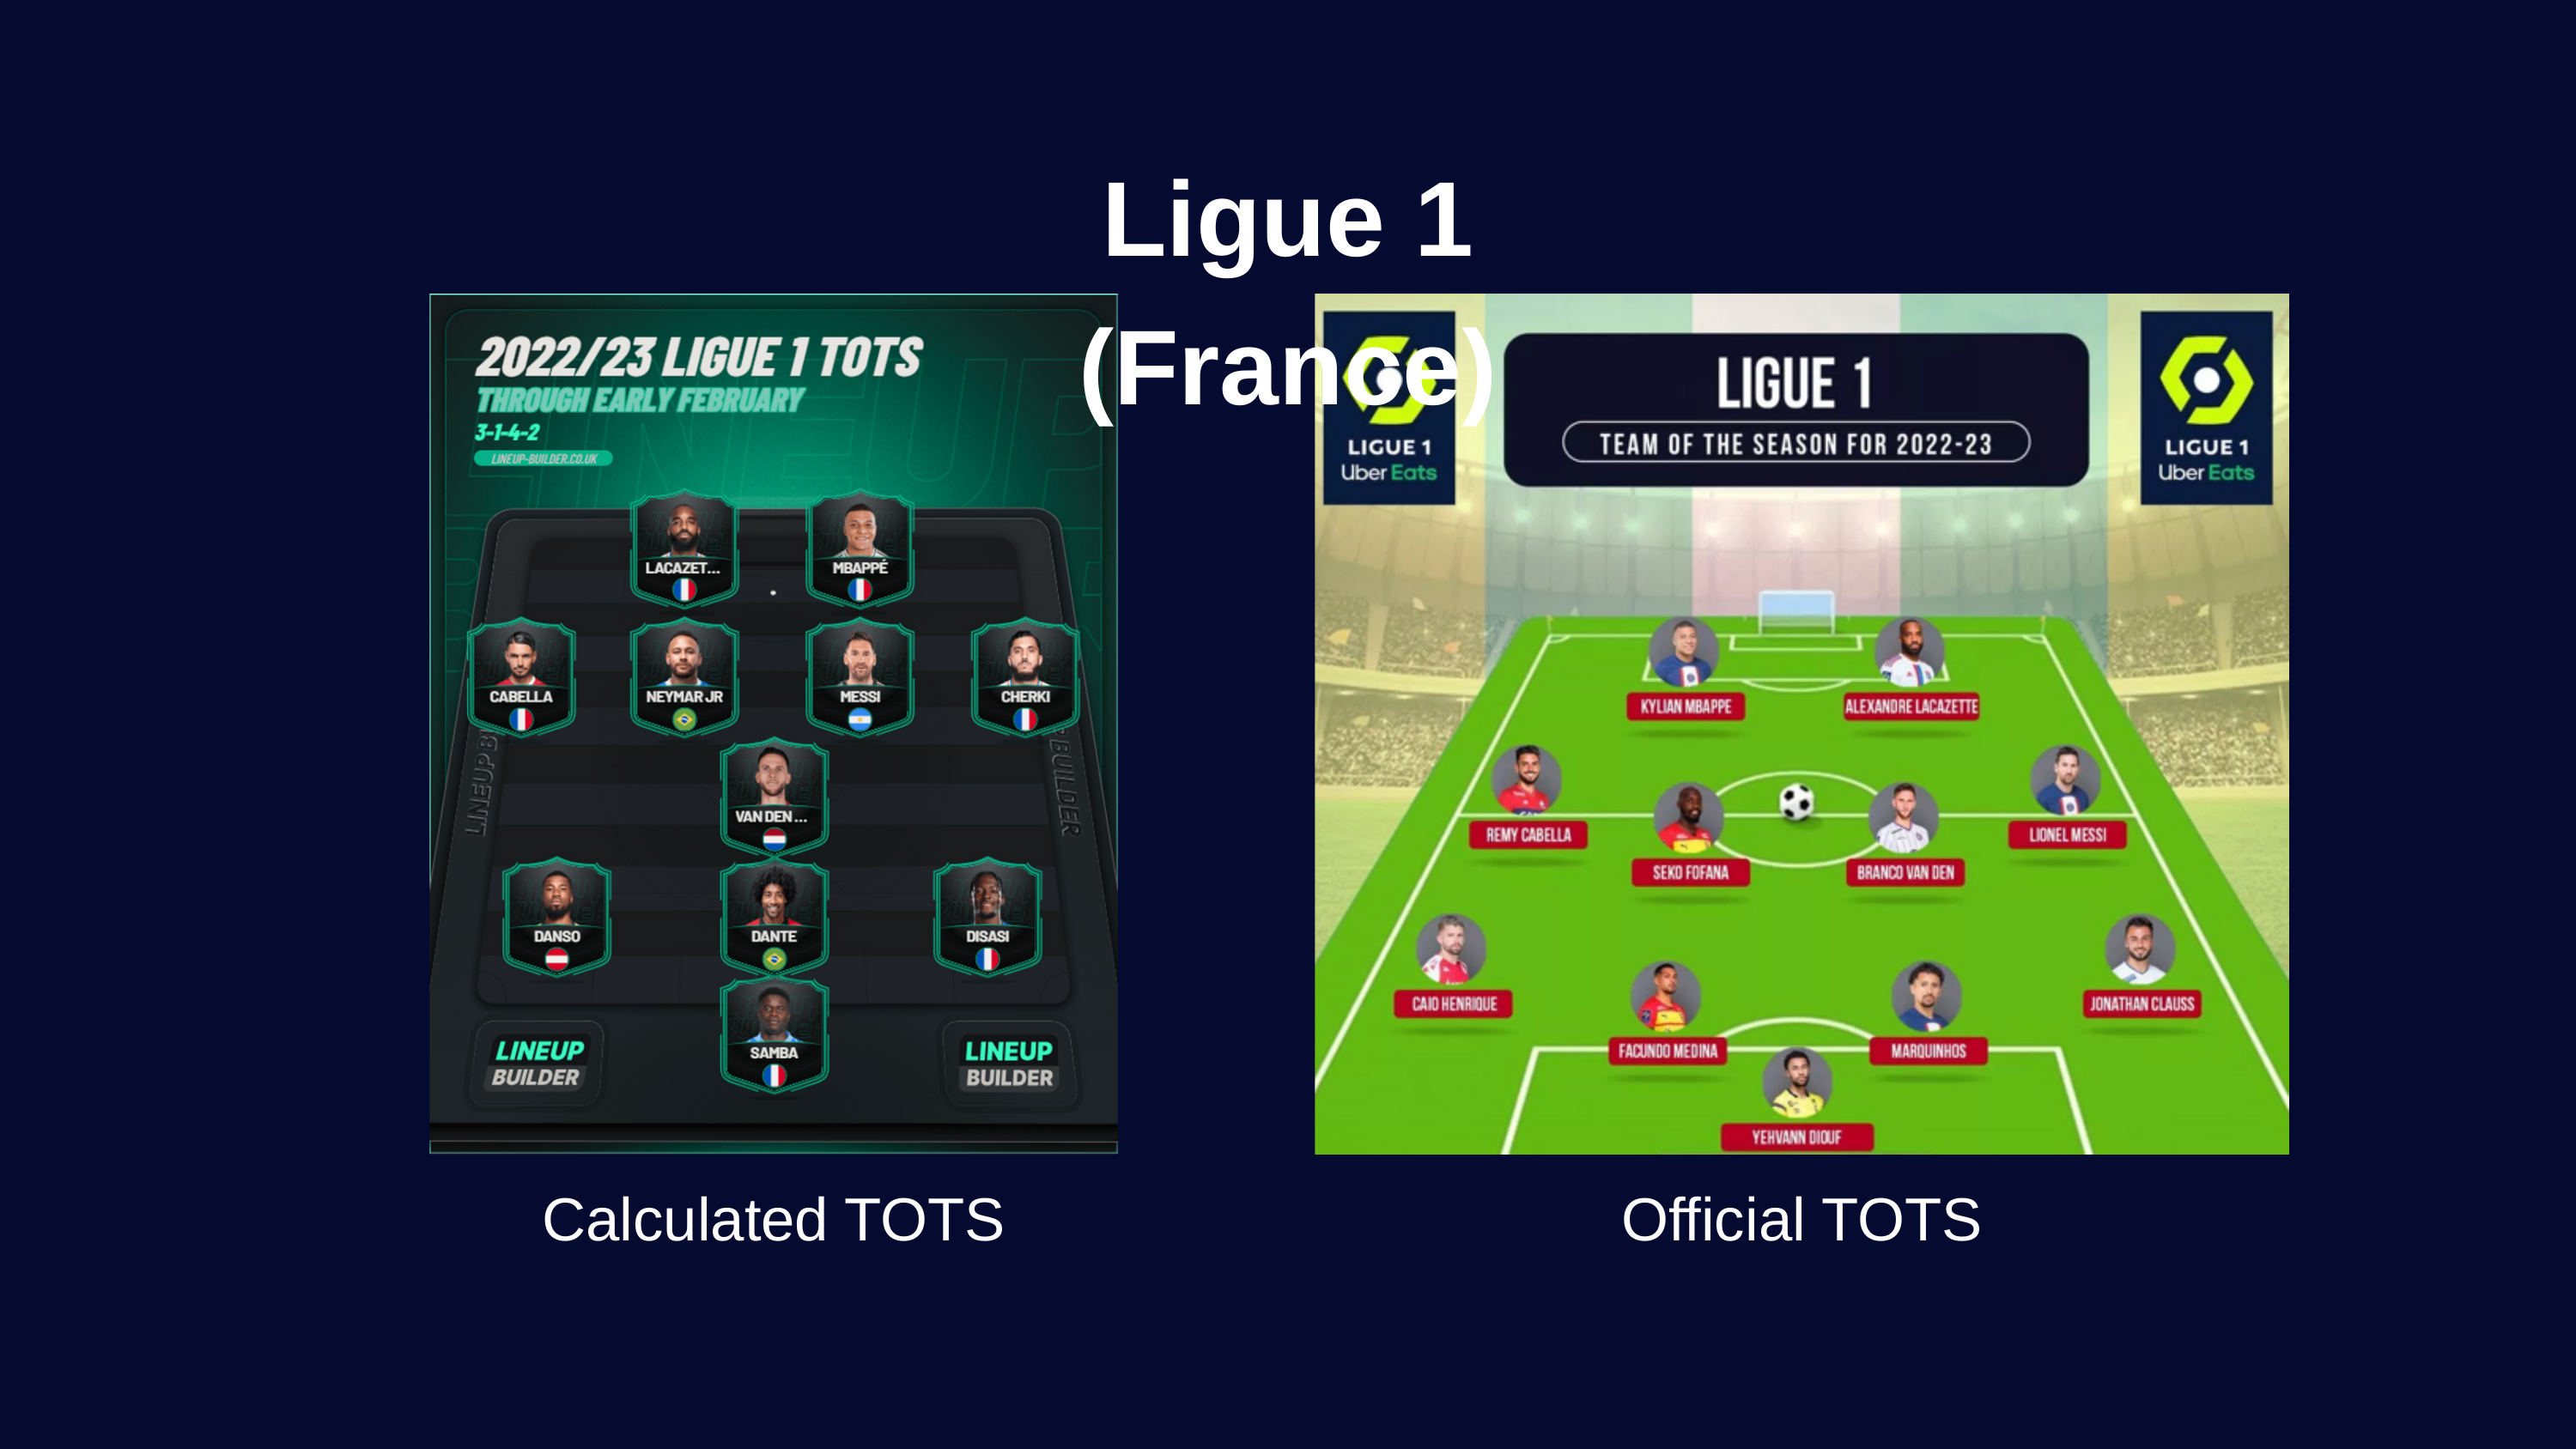

Ligue 1 (France)

Calculated TOTS
Official TOTS